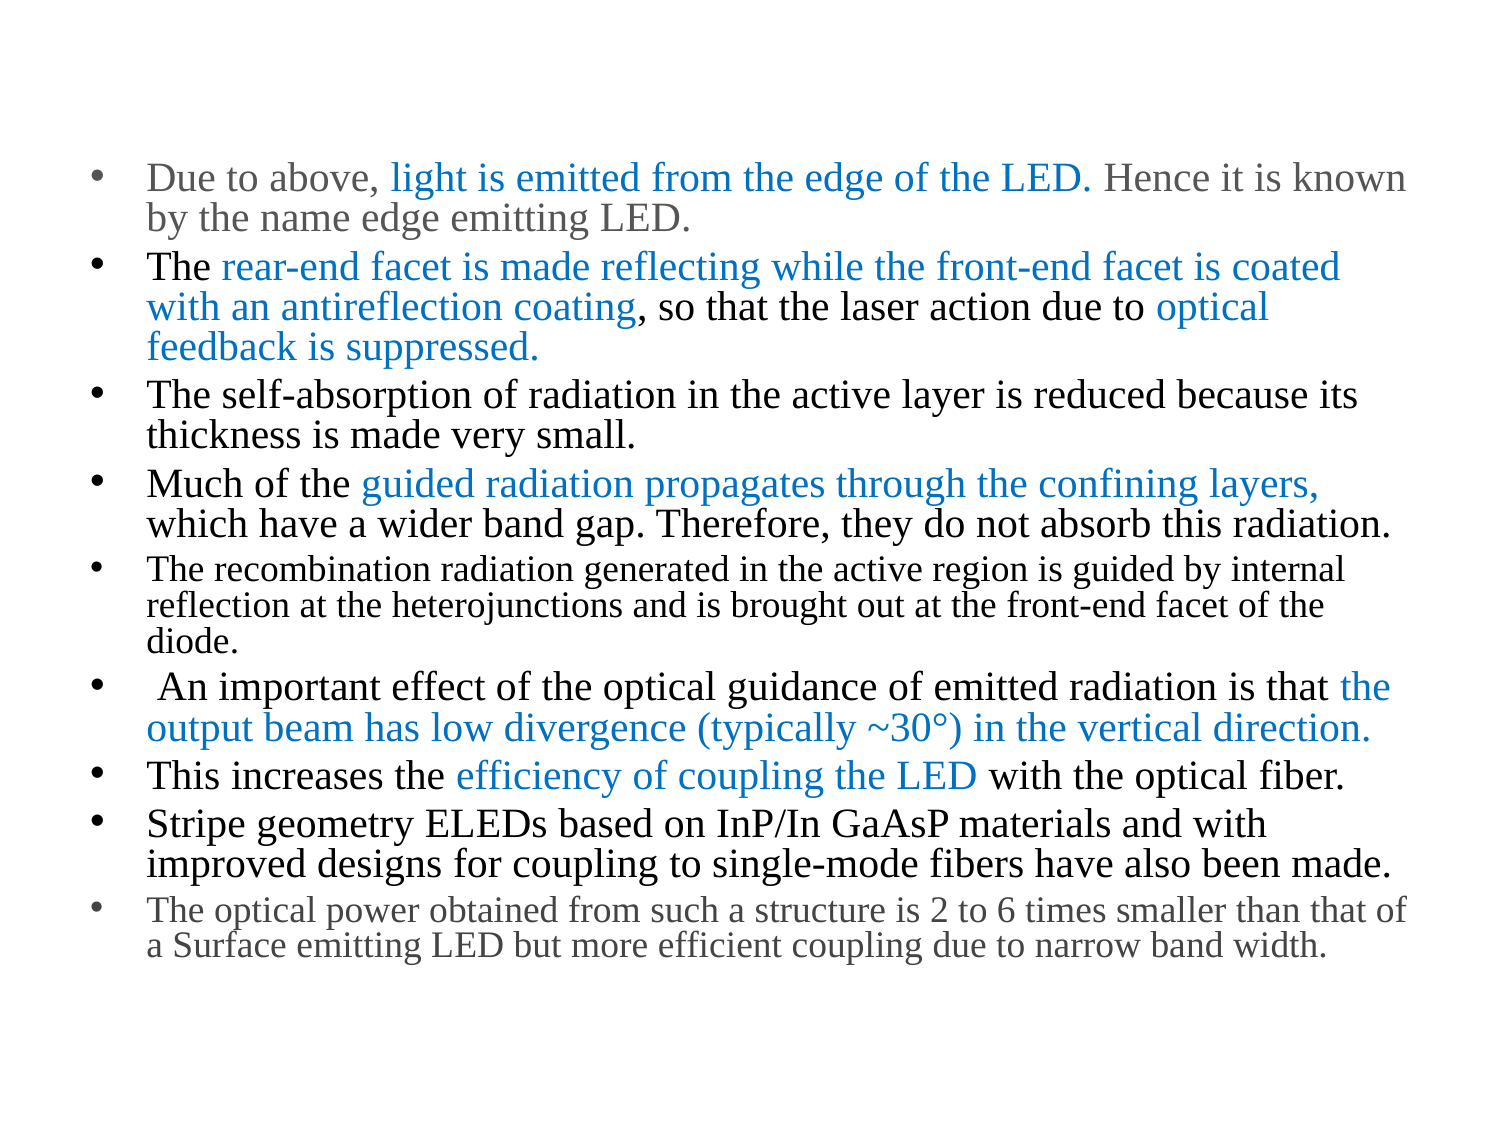

Due to above, light is emitted from the edge of the LED. Hence it is known by the name edge emitting LED.
The rear-end facet is made reflecting while the front-end facet is coated with an antireflection coating, so that the laser action due to optical feedback is suppressed.
The self-absorption of radiation in the active layer is reduced because its thickness is made very small.
Much of the guided radiation propagates through the confining layers, which have a wider band gap. Therefore, they do not absorb this radiation.
The recombination radiation generated in the active region is guided by internal reflection at the heterojunctions and is brought out at the front-end facet of the diode.
 An important effect of the optical guidance of emitted radiation is that the output beam has low divergence (typically ~30°) in the vertical direction.
This increases the efficiency of coupling the LED with the optical fiber.
Stripe geometry ELEDs based on InP/In GaAsP materials and with improved designs for coupling to single-mode fibers have also been made.
The optical power obtained from such a structure is 2 to 6 times smaller than that of a Surface emitting LED but more efficient coupling due to narrow band width.